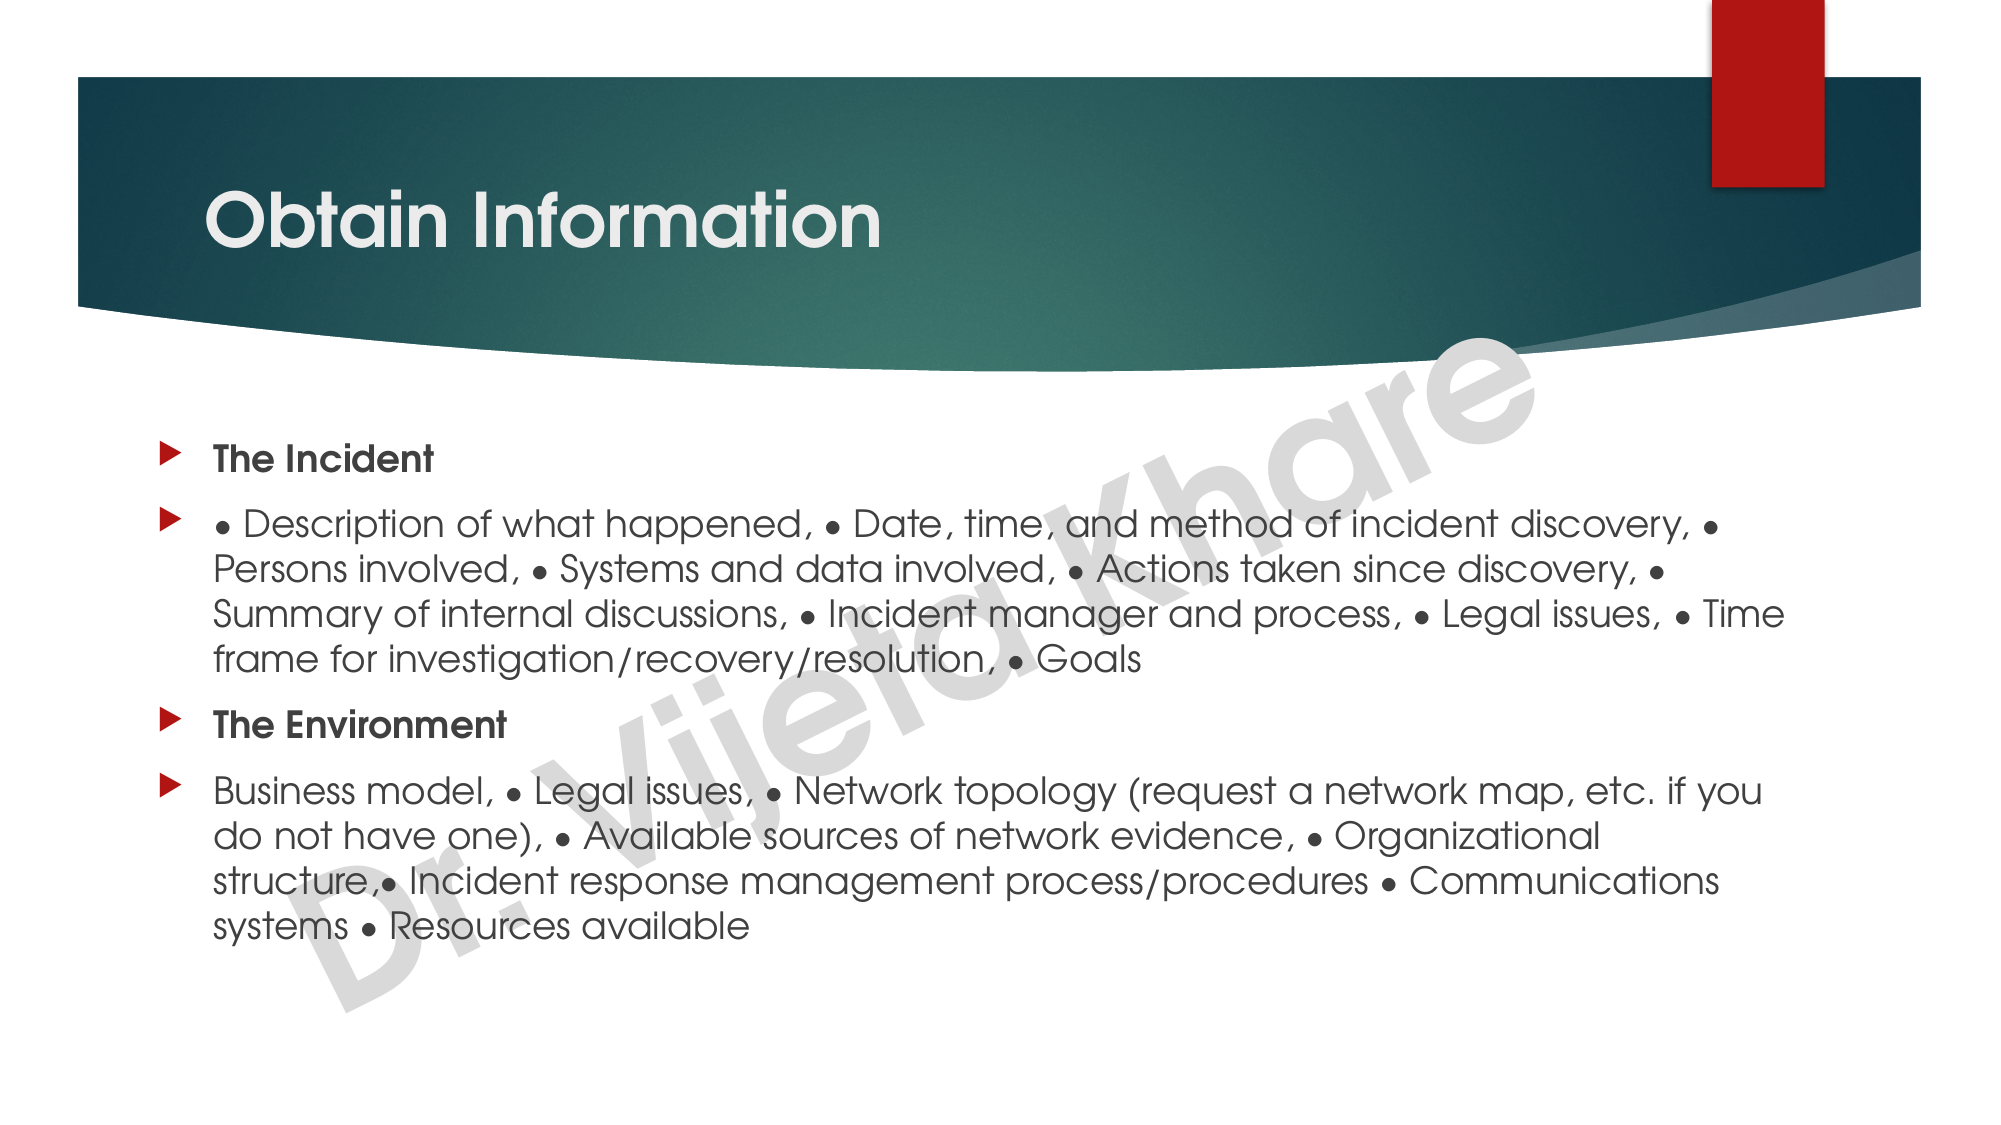

# Obtain Information
The Incident
• Description of what happened, • Date, time, and method of incident discovery, • Persons involved, • Systems and data involved, • Actions taken since discovery, • Summary of internal discussions, • Incident manager and process, • Legal issues, • Time frame for investigation/recovery/resolution, • Goals
The Environment
Business model, • Legal issues, • Network topology (request a network map, etc. if you do not have one), • Available sources of network evidence, • Organizational structure,• Incident response management process/procedures • Communications systems • Resources available